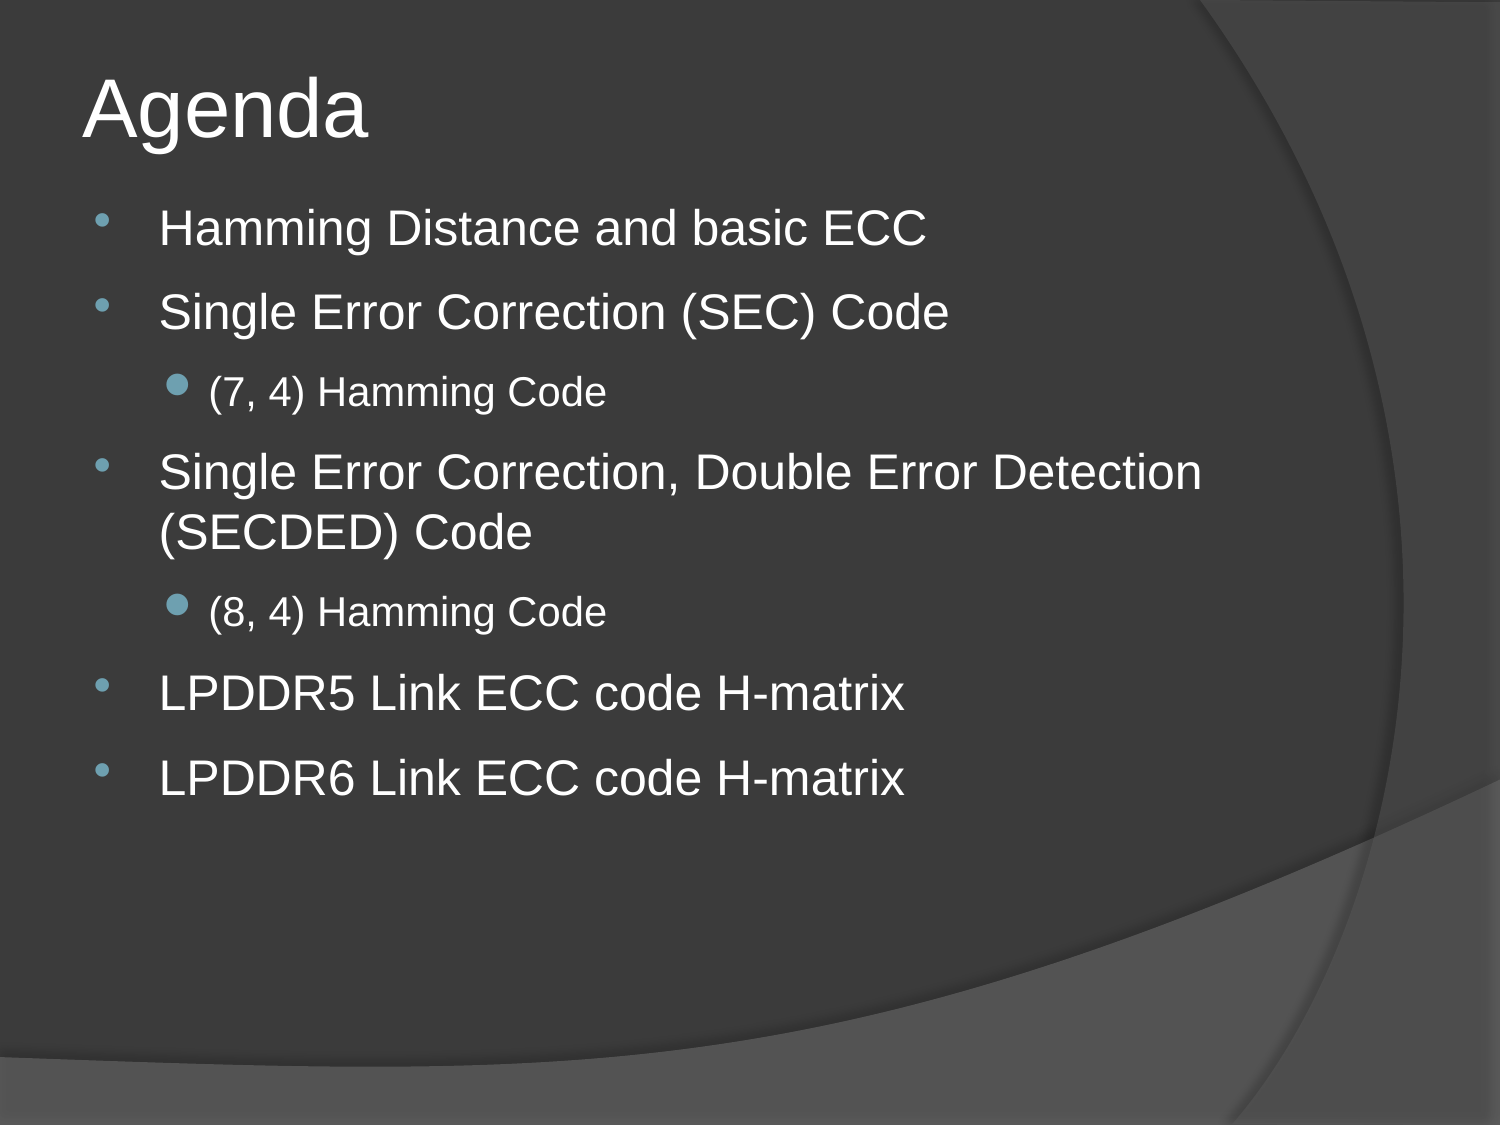

# Agenda
Hamming Distance and basic ECC
Single Error Correction (SEC) Code
(7, 4) Hamming Code
Single Error Correction, Double Error Detection (SECDED) Code
(8, 4) Hamming Code
LPDDR5 Link ECC code H-matrix
LPDDR6 Link ECC code H-matrix